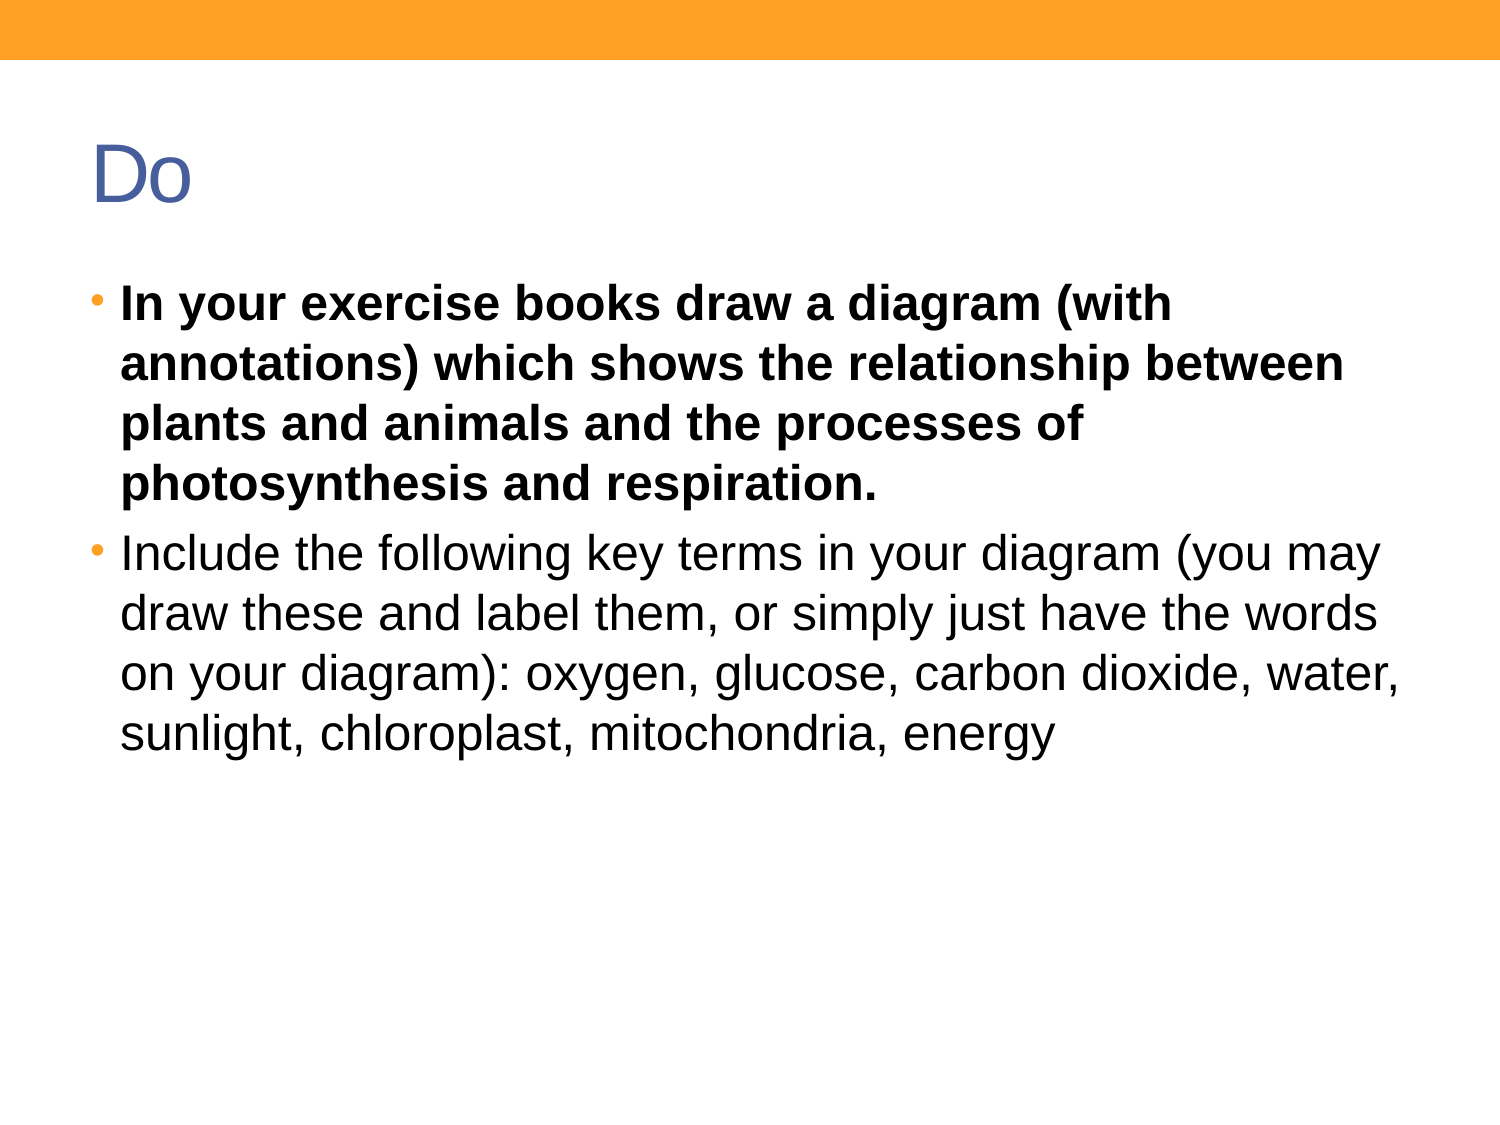

# Do
In your exercise books draw a diagram (with annotations) which shows the relationship between plants and animals and the processes of photosynthesis and respiration.
Include the following key terms in your diagram (you may draw these and label them, or simply just have the words on your diagram): oxygen, glucose, carbon dioxide, water, sunlight, chloroplast, mitochondria, energy